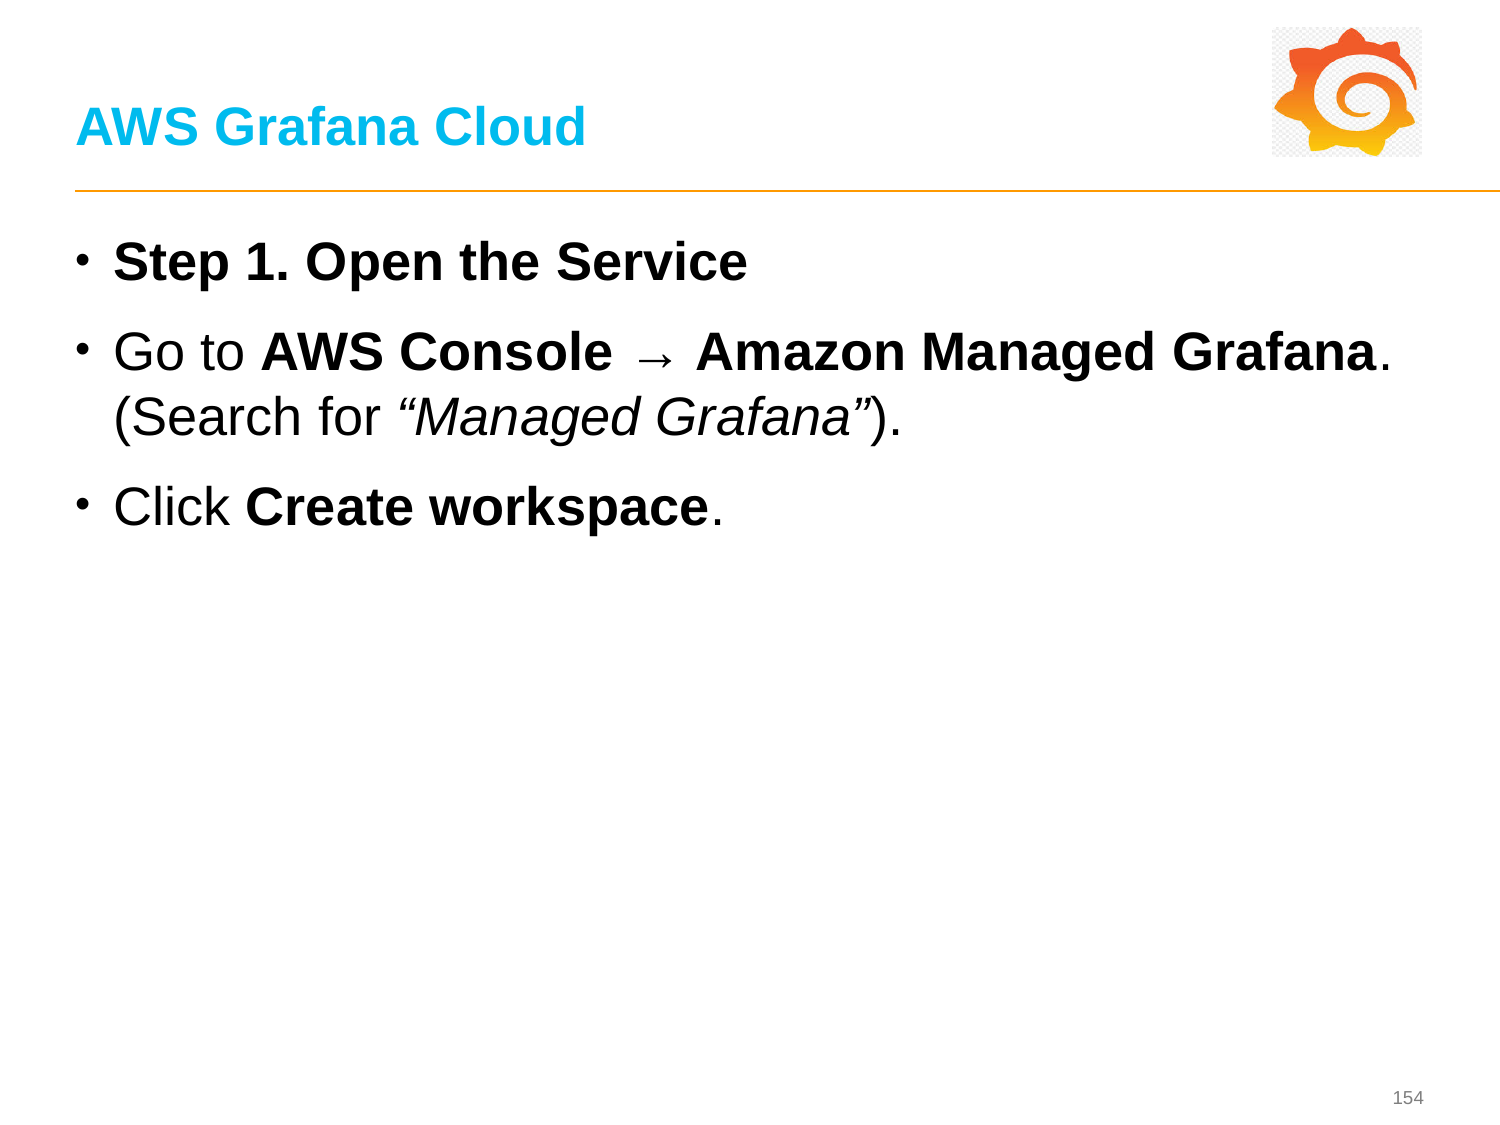

# AWS Grafana Cloud
Step 1. Open the Service
Go to AWS Console → Amazon Managed Grafana.
(Search for “Managed Grafana”).
Click Create workspace.